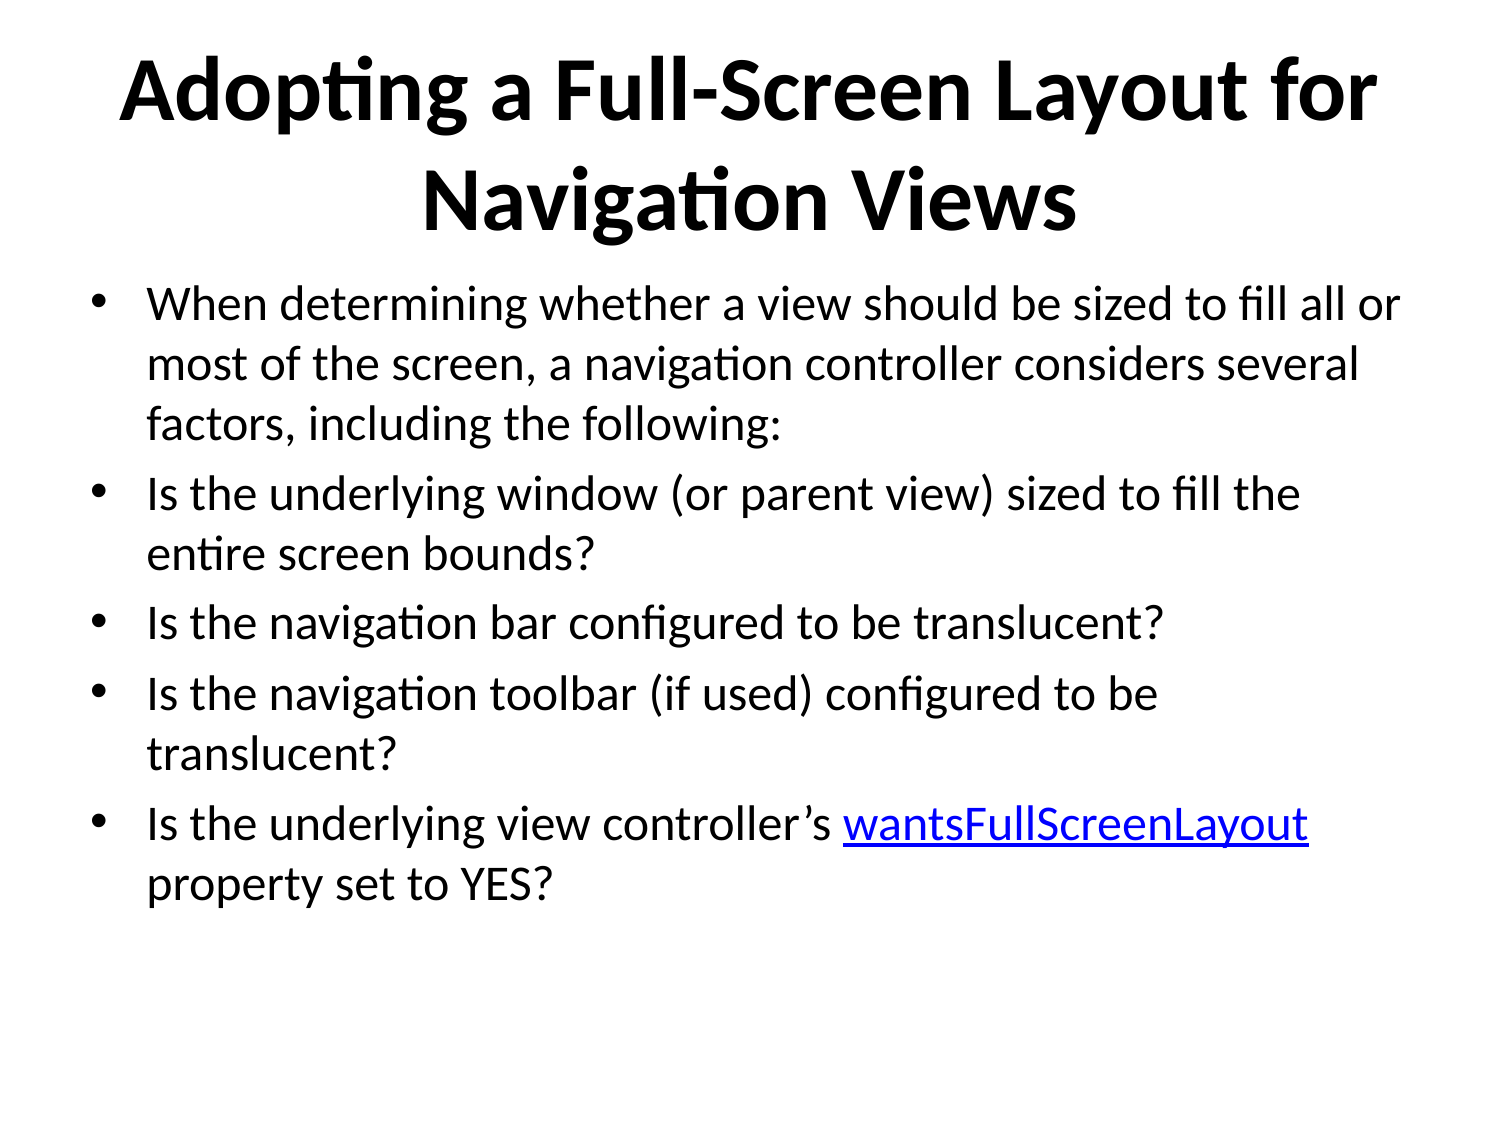

# Adopting a Full-Screen Layout for Navigation Views
When determining whether a view should be sized to fill all or most of the screen, a navigation controller considers several factors, including the following:
Is the underlying window (or parent view) sized to fill the entire screen bounds?
Is the navigation bar configured to be translucent?
Is the navigation toolbar (if used) configured to be translucent?
Is the underlying view controller’s wantsFullScreenLayout property set to YES?